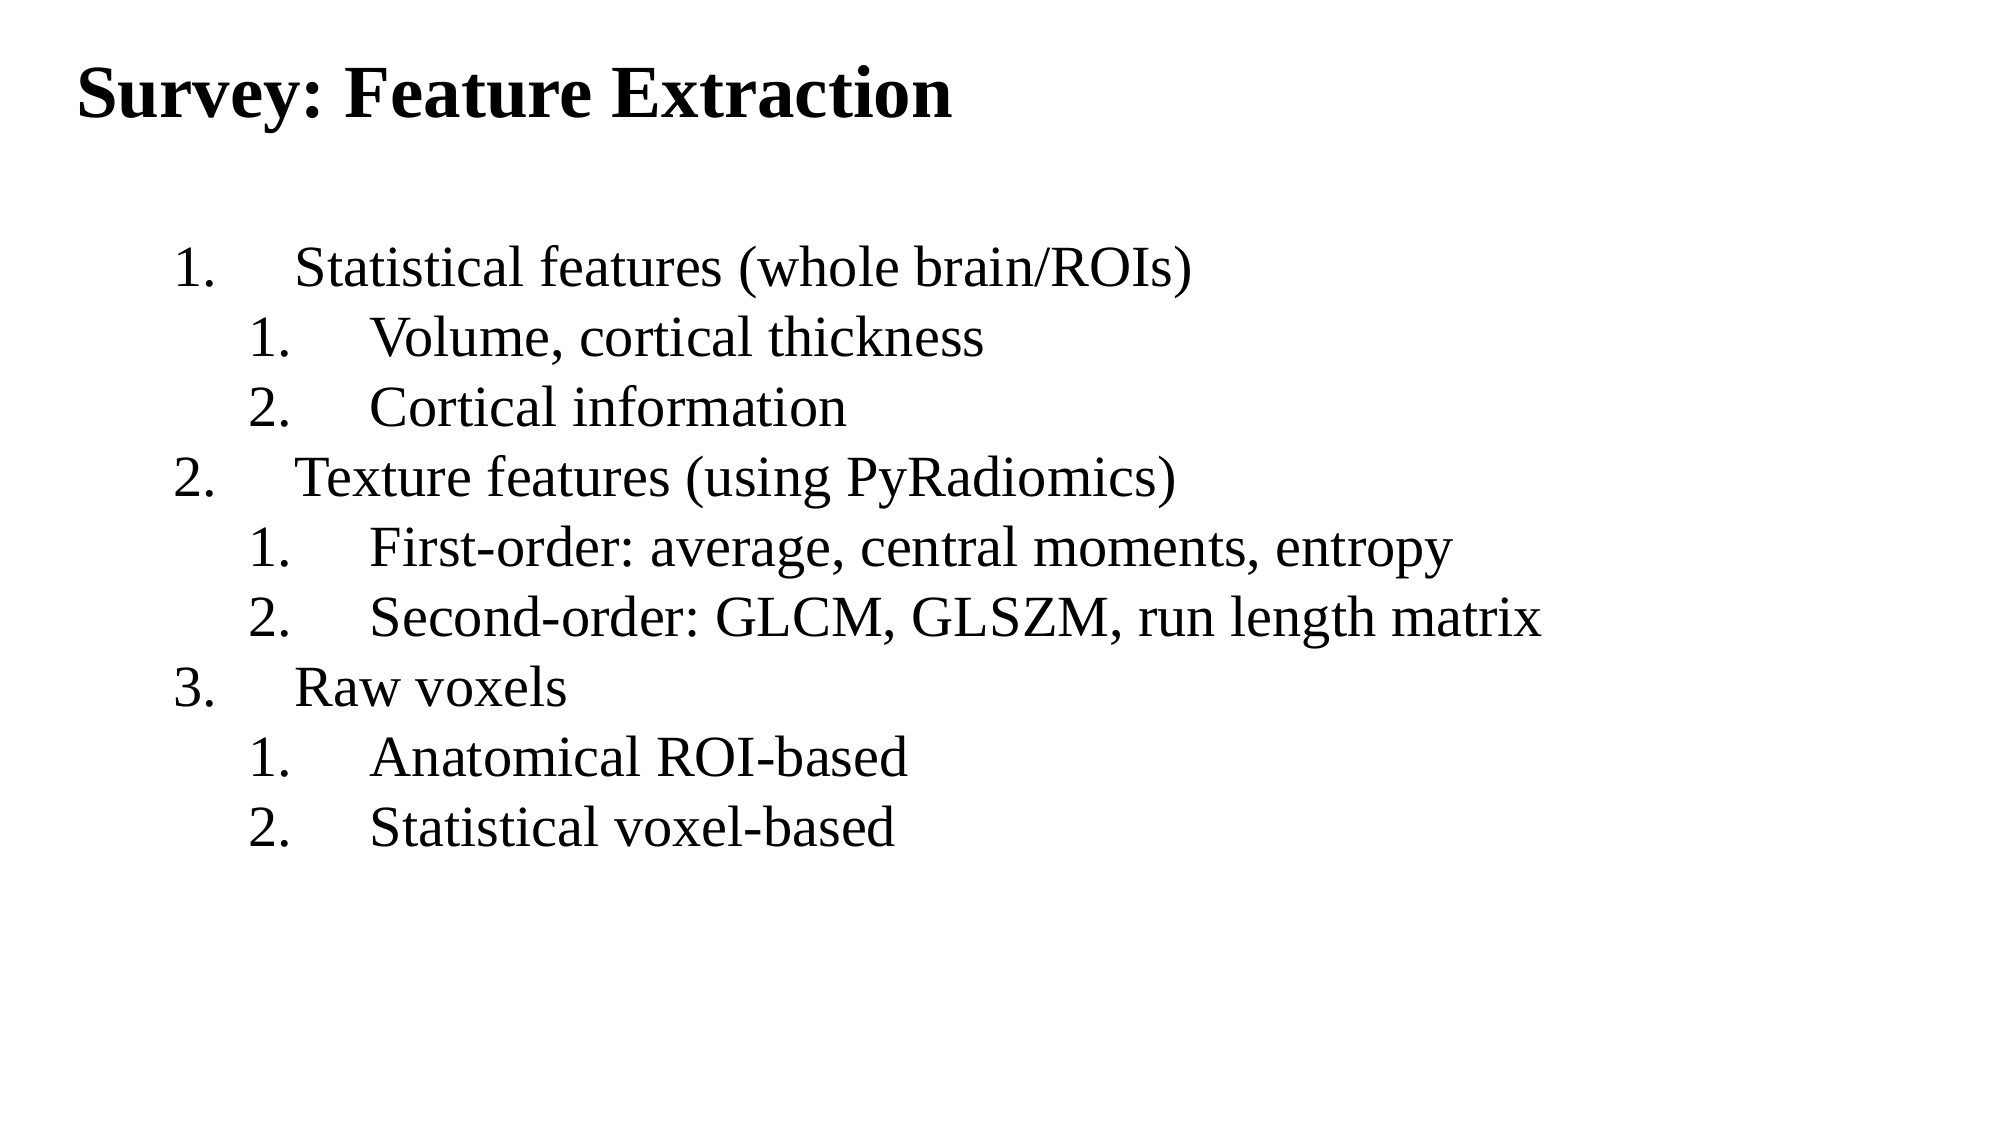

Survey: Feature Extraction
Statistical features (whole brain/ROIs)
Volume, cortical thickness
Cortical information
Texture features (using PyRadiomics)
First-order: average, central moments, entropy
Second-order: GLCM, GLSZM, run length matrix
Raw voxels
Anatomical ROI-based
Statistical voxel-based